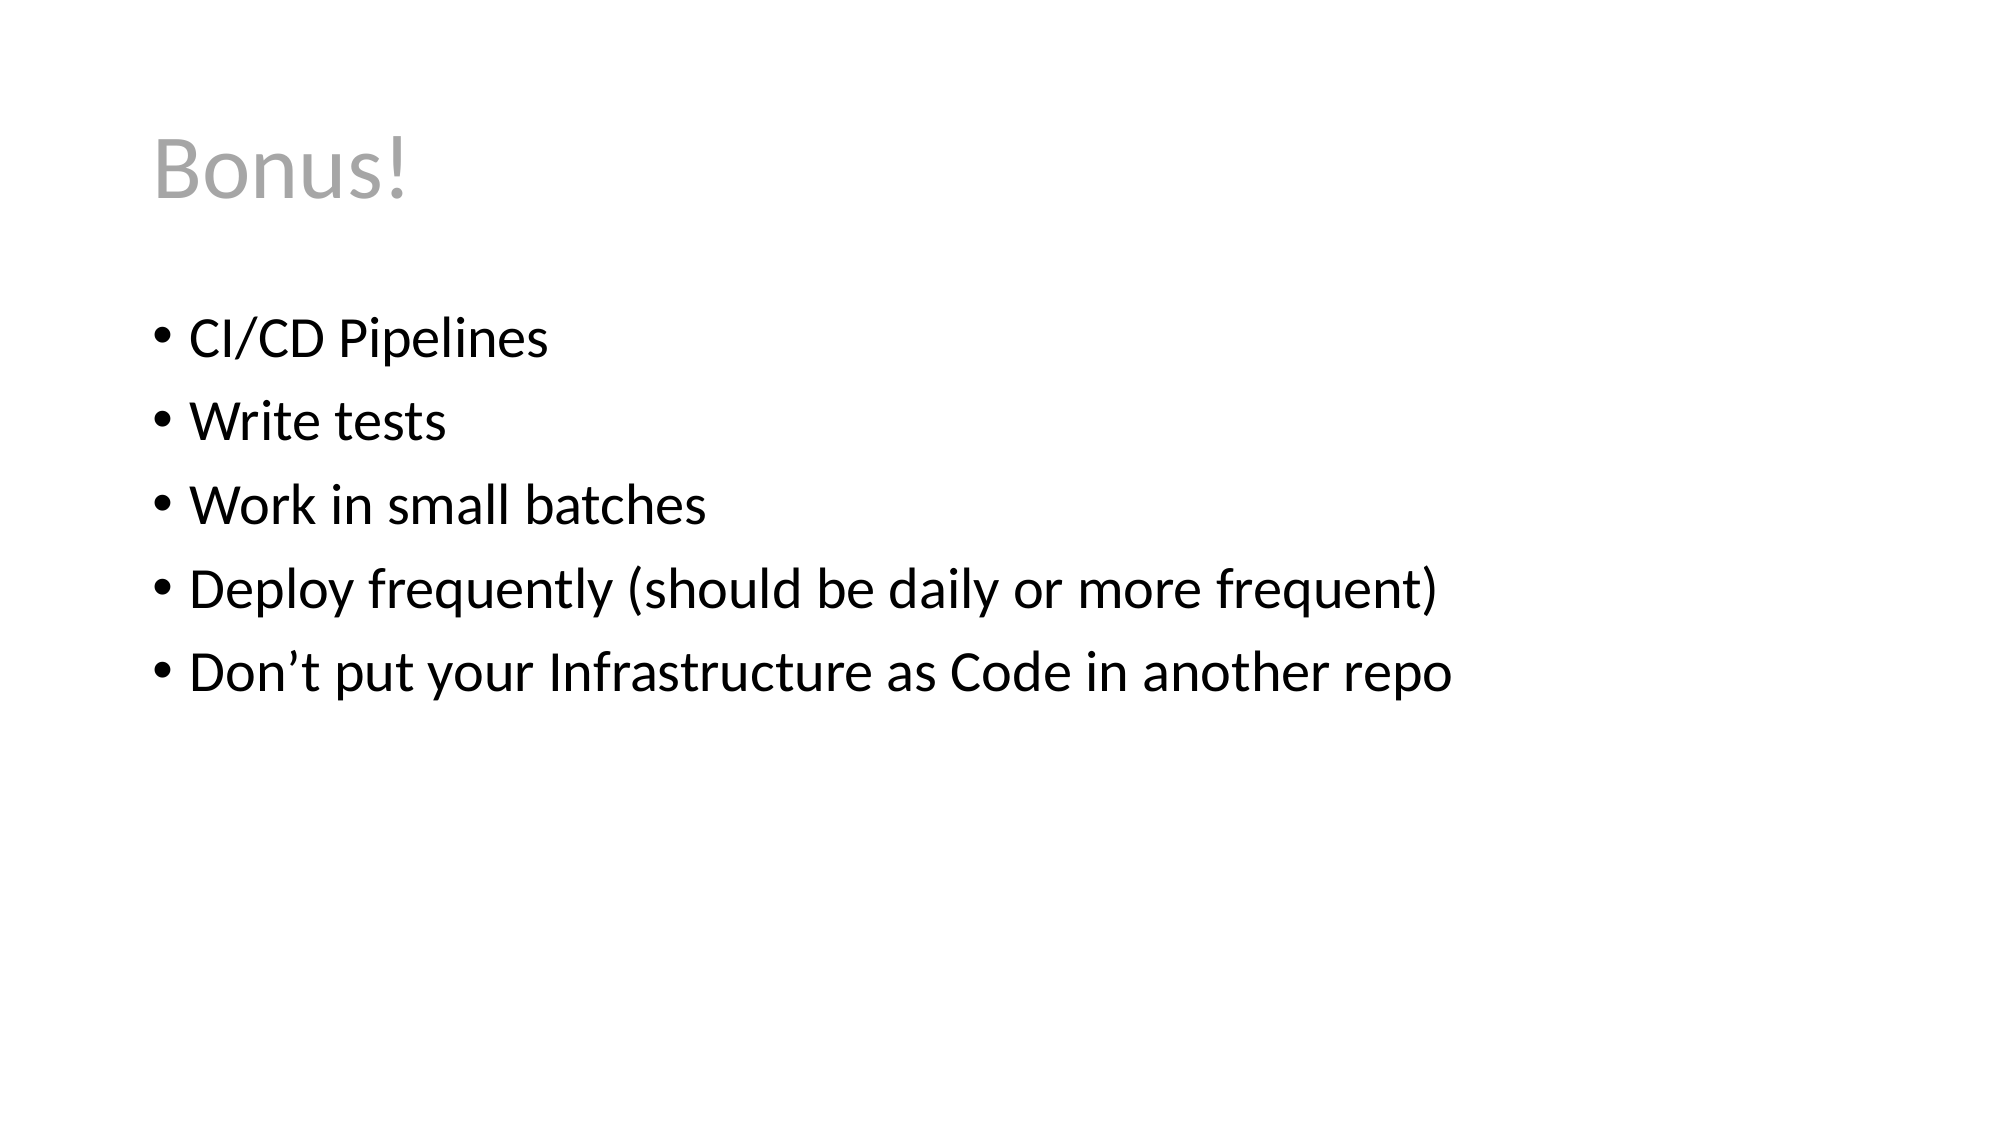

# Bonus!
CI/CD Pipelines
Write tests
Work in small batches
Deploy frequently (should be daily or more frequent)
Don’t put your Infrastructure as Code in another repo